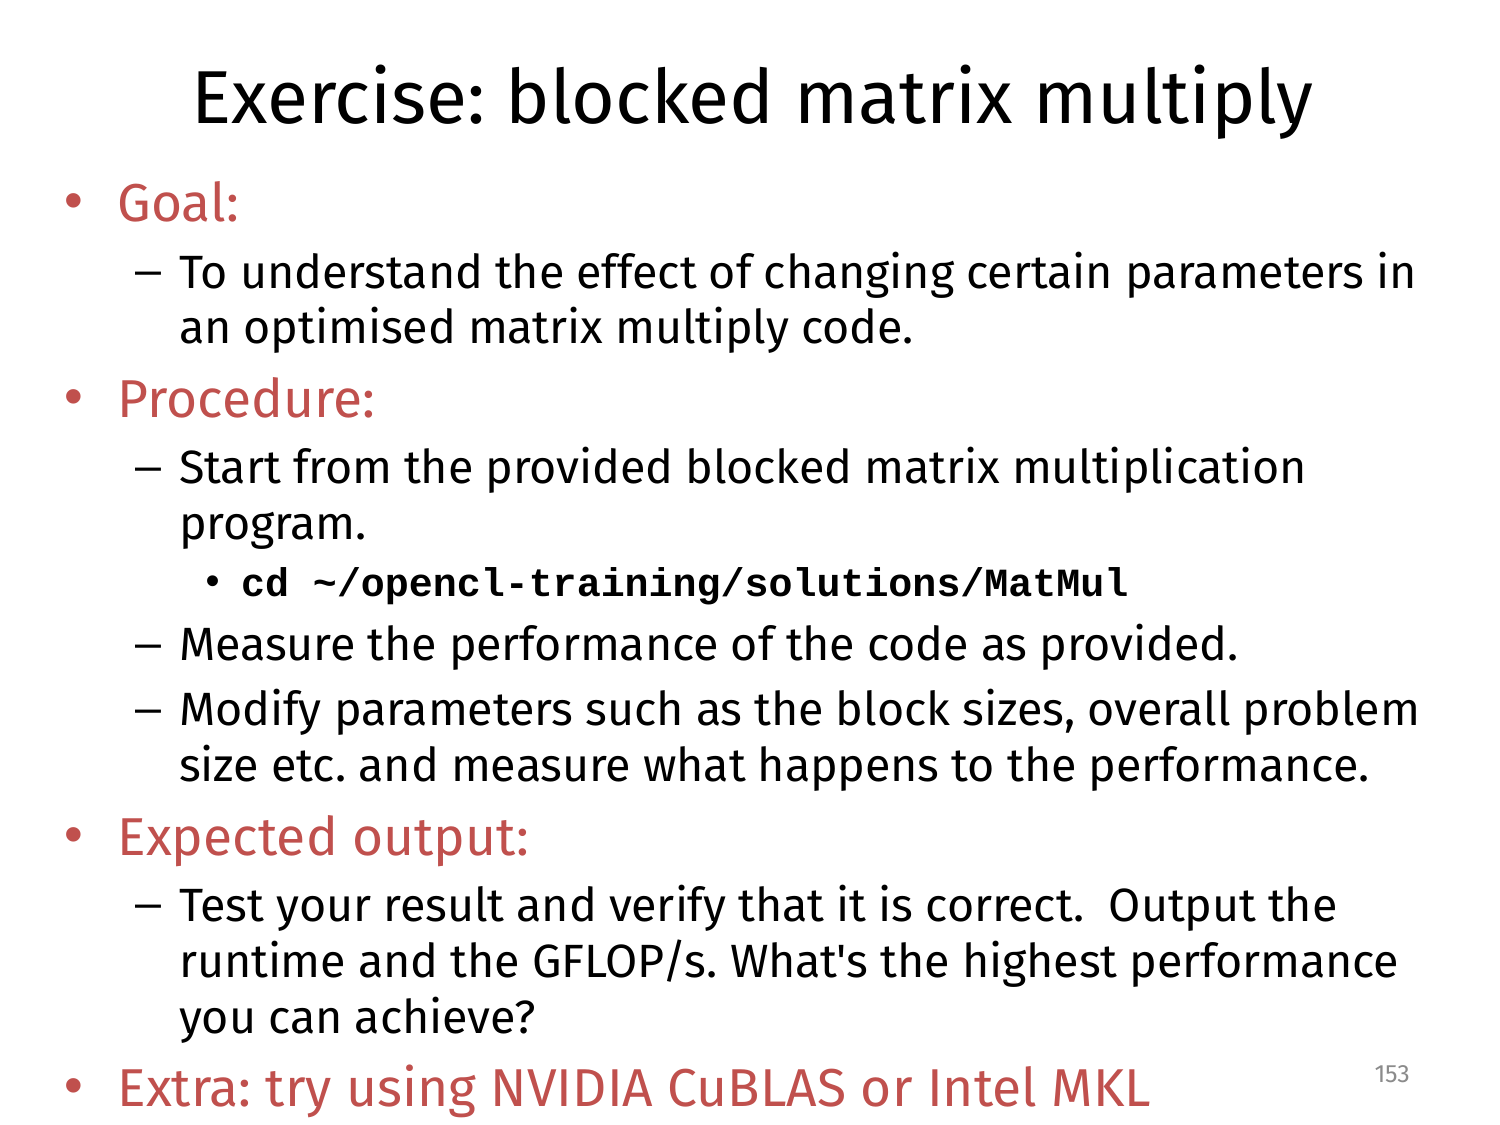

# Exercise: blocked matrix multiply
Goal:
To understand the effect of changing certain parameters in an optimised matrix multiply code.
Procedure:
Start from the provided blocked matrix multiplication program.
cd ~/opencl-training/solutions/MatMul
Measure the performance of the code as provided.
Modify parameters such as the block sizes, overall problem size etc. and measure what happens to the performance.
Expected output:
Test your result and verify that it is correct.  Output the runtime and the GFLOP/s. What's the highest performance you can achieve?
Extra: try using NVIDIA CuBLAS or Intel MKL
153